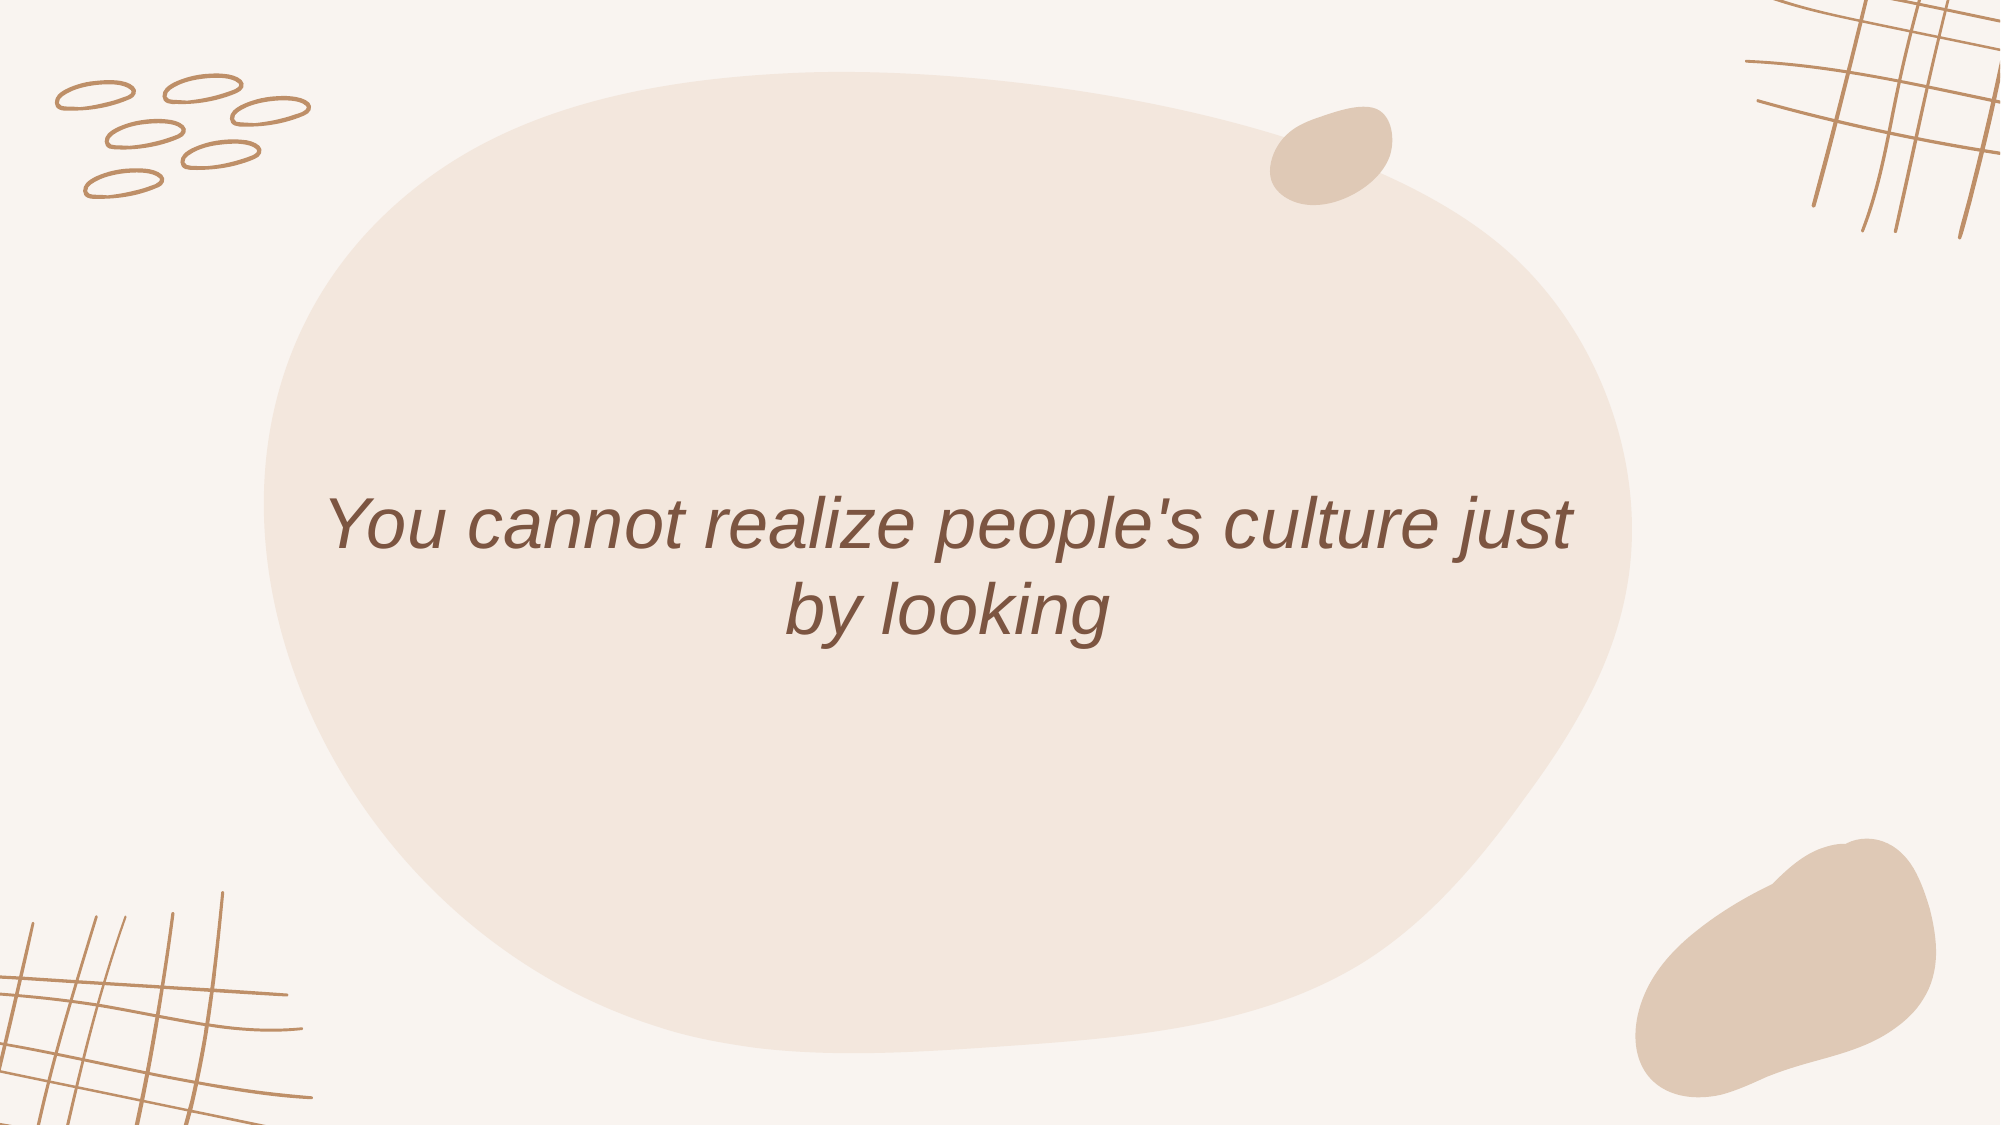

# You cannot realize people's culture just by looking